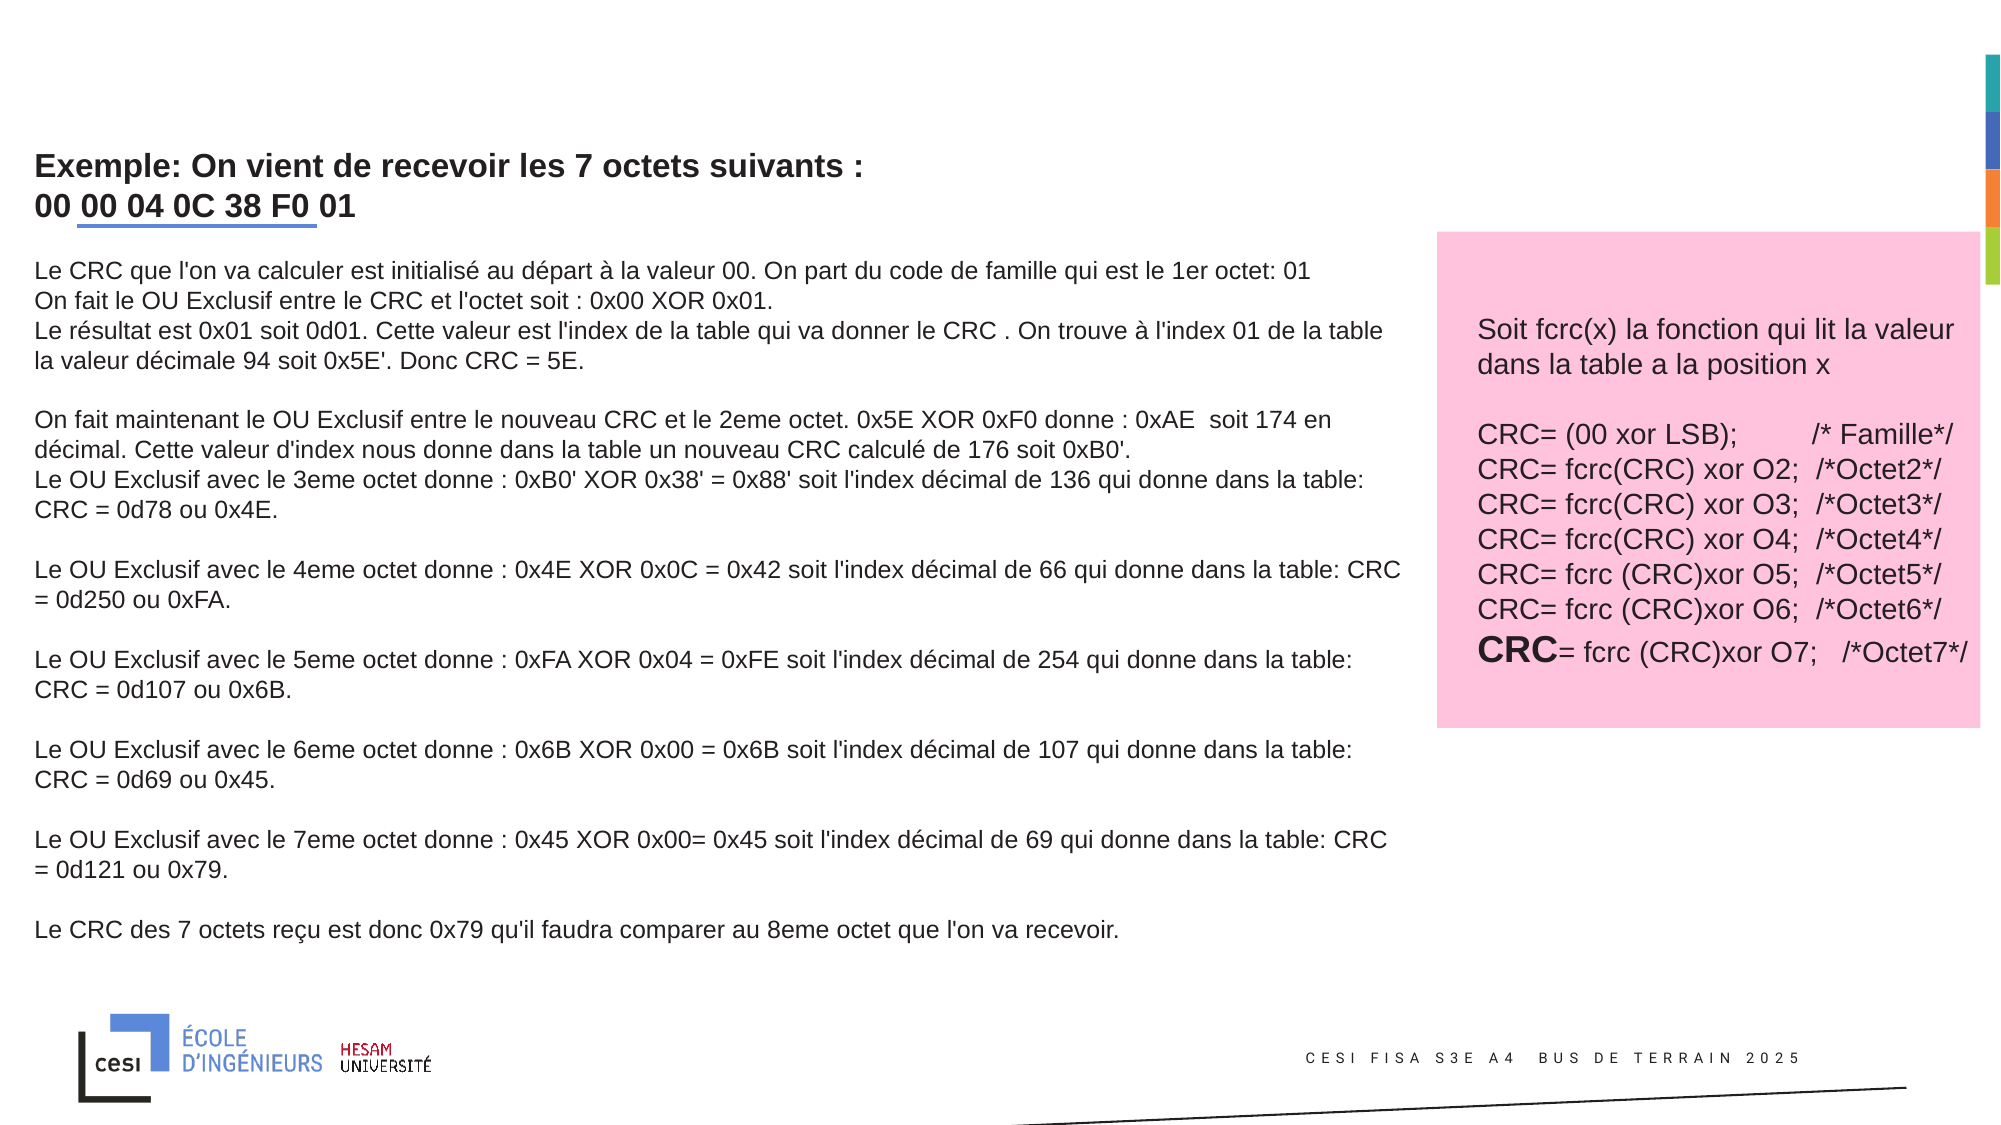

Exemple: On vient de recevoir les 7 octets suivants :
00 00 04 0C 38 F0 01

Le CRC que l'on va calculer est initialisé au départ à la valeur 00. On part du code de famille qui est le 1er octet: 01
On fait le OU Exclusif entre le CRC et l'octet soit : 0x00 XOR 0x01.
Le résultat est 0x01 soit 0d01. Cette valeur est l'index de la table qui va donner le CRC . On trouve à l'index 01 de la table la valeur décimale 94 soit 0x5E'. Donc CRC = 5E.

On fait maintenant le OU Exclusif entre le nouveau CRC et le 2eme octet. 0x5E XOR 0xF0 donne : 0xAE  soit 174 en décimal. Cette valeur d'index nous donne dans la table un nouveau CRC calculé de 176 soit 0xB0'.
Le OU Exclusif avec le 3eme octet donne : 0xB0' XOR 0x38' = 0x88' soit l'index décimal de 136 qui donne dans la table: CRC = 0d78 ou 0x4E.

Le OU Exclusif avec le 4eme octet donne : 0x4E XOR 0x0C = 0x42 soit l'index décimal de 66 qui donne dans la table: CRC = 0d250 ou 0xFA.

Le OU Exclusif avec le 5eme octet donne : 0xFA XOR 0x04 = 0xFE soit l'index décimal de 254 qui donne dans la table: CRC = 0d107 ou 0x6B.

Le OU Exclusif avec le 6eme octet donne : 0x6B XOR 0x00 = 0x6B soit l'index décimal de 107 qui donne dans la table: CRC = 0d69 ou 0x45.

Le OU Exclusif avec le 7eme octet donne : 0x45 XOR 0x00= 0x45 soit l'index décimal de 69 qui donne dans la table: CRC = 0d121 ou 0x79.

Le CRC des 7 octets reçu est donc 0x79 qu'il faudra comparer au 8eme octet que l'on va recevoir.

Soit fcrc(x) la fonction qui lit la valeur
dans la table a la position x

CRC= (00 xor LSB);         /* Famille*/
CRC= fcrc(CRC) xor O2;  /*Octet2*/
CRC= fcrc(CRC) xor O3;  /*Octet3*/
CRC= fcrc(CRC) xor O4;  /*Octet4*/
CRC= fcrc (CRC)xor O5;  /*Octet5*/
CRC= fcrc (CRC)xor O6;  /*Octet6*/
CRC= fcrc (CRC)xor O7;   /*Octet7*/

CESI FISA S3E A4  Bus de Terrain 2025